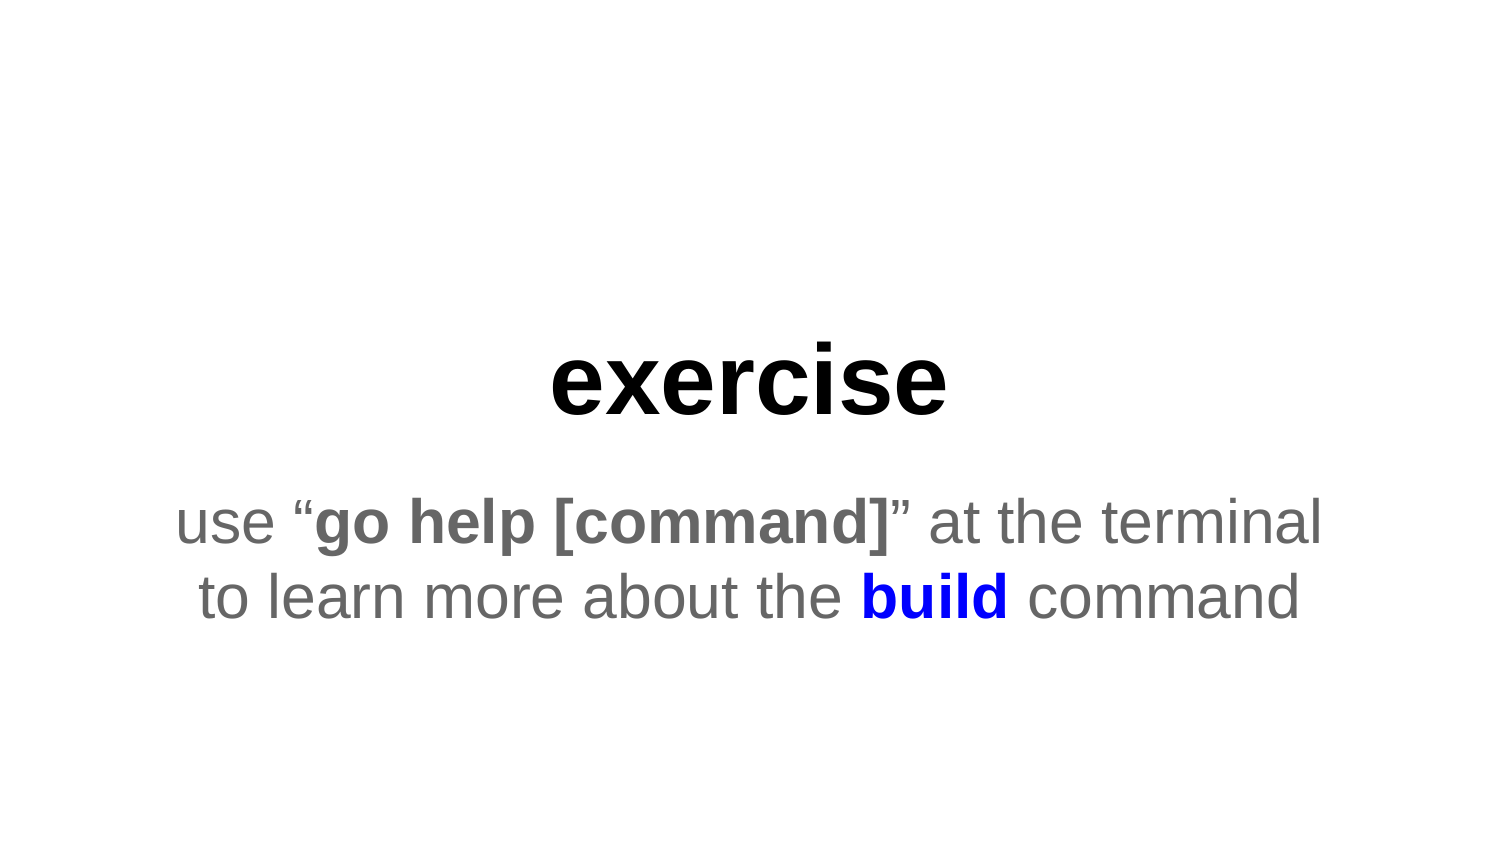

# exercise
use “go help [command]” at the terminal
to learn more about the build command